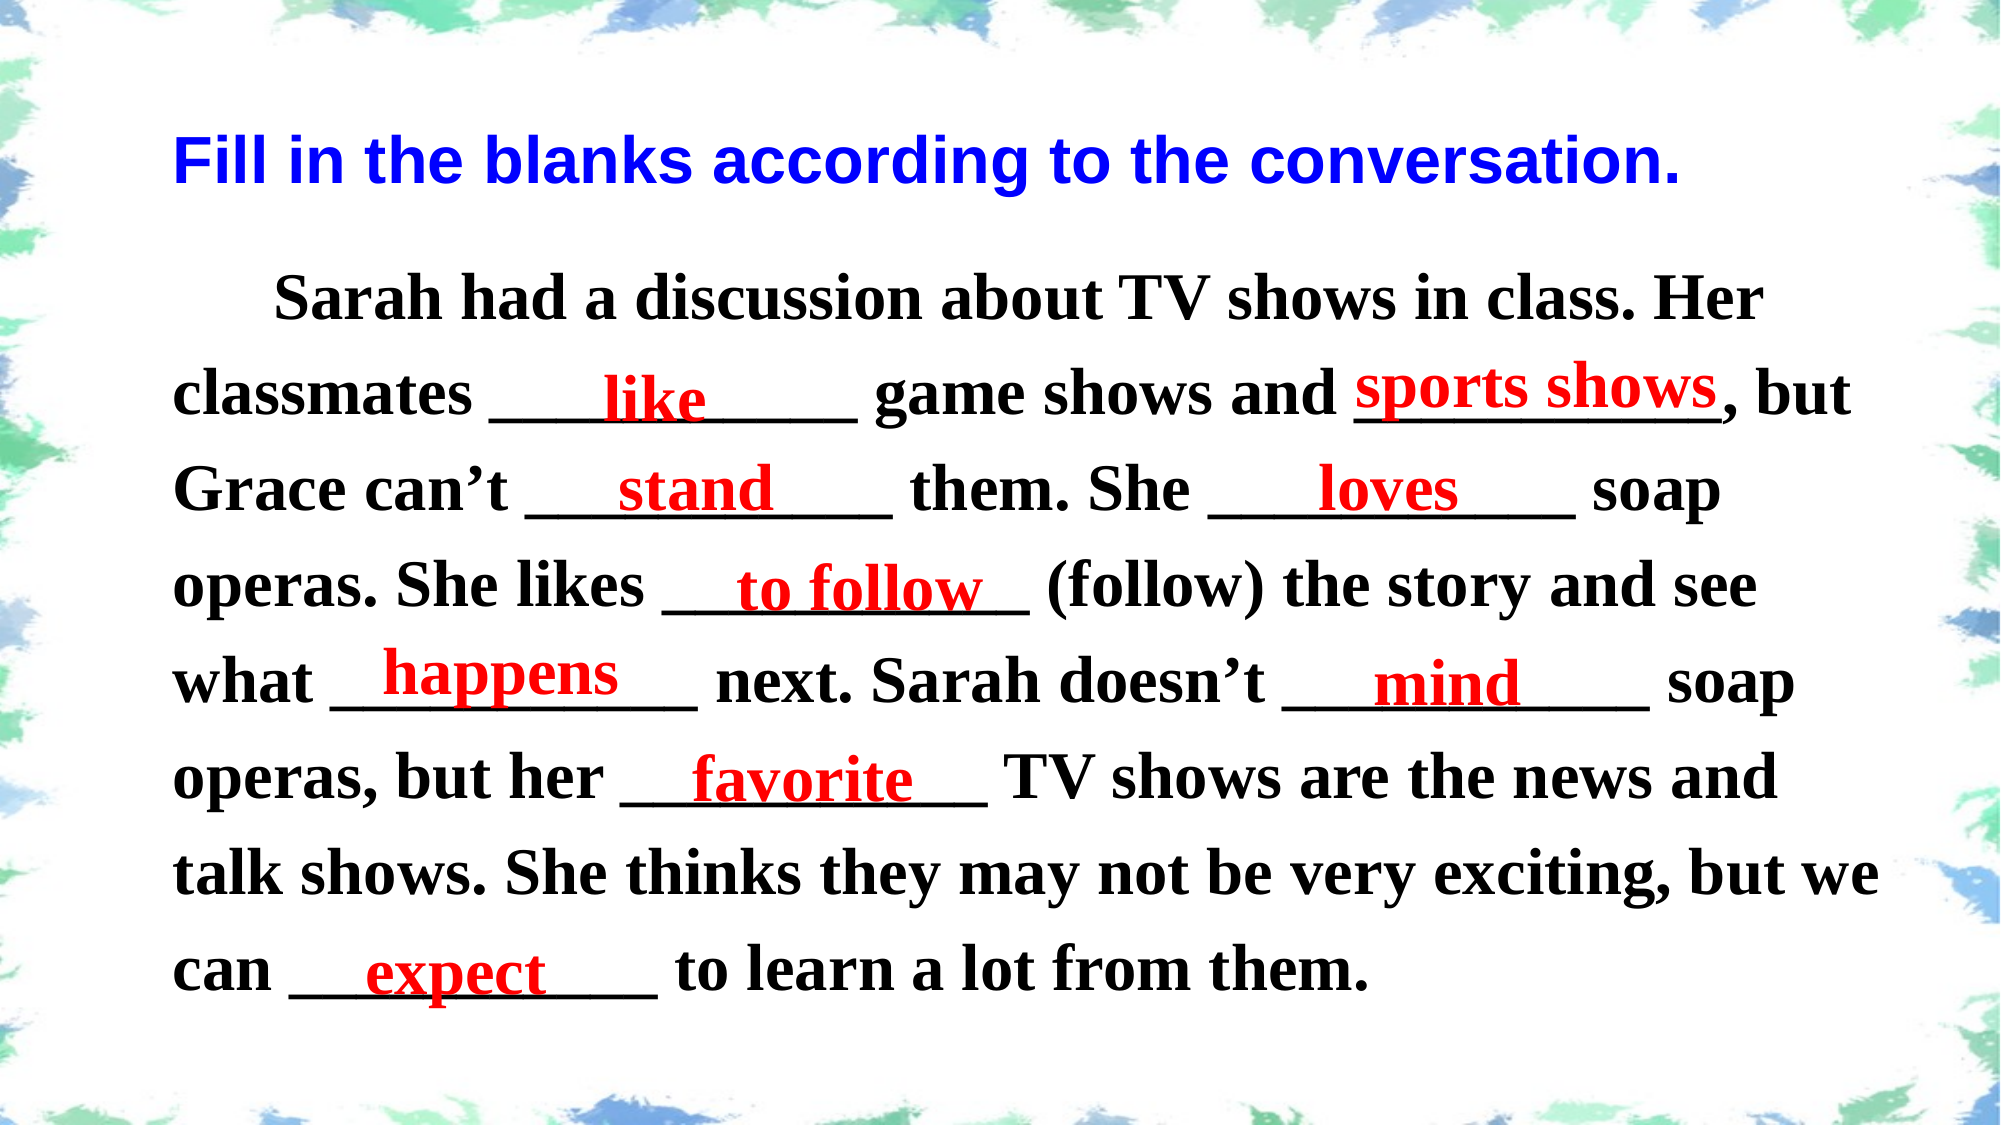

Fill in the blanks according to the conversation.
      Sarah had a discussion about TV shows in class. Her classmates ___________ game shows and ___________, but Grace can’t ___________ them. She ___________ soap operas. She likes ___________ (follow) the story and see what ___________ next. Sarah doesn’t ___________ soap operas, but her ___________ TV shows are the news and talk shows. She thinks they may not be very exciting, but we can ___________ to learn a lot from them.
sports shows
like
stand
loves
to follow
happens
mind
favorite
expect